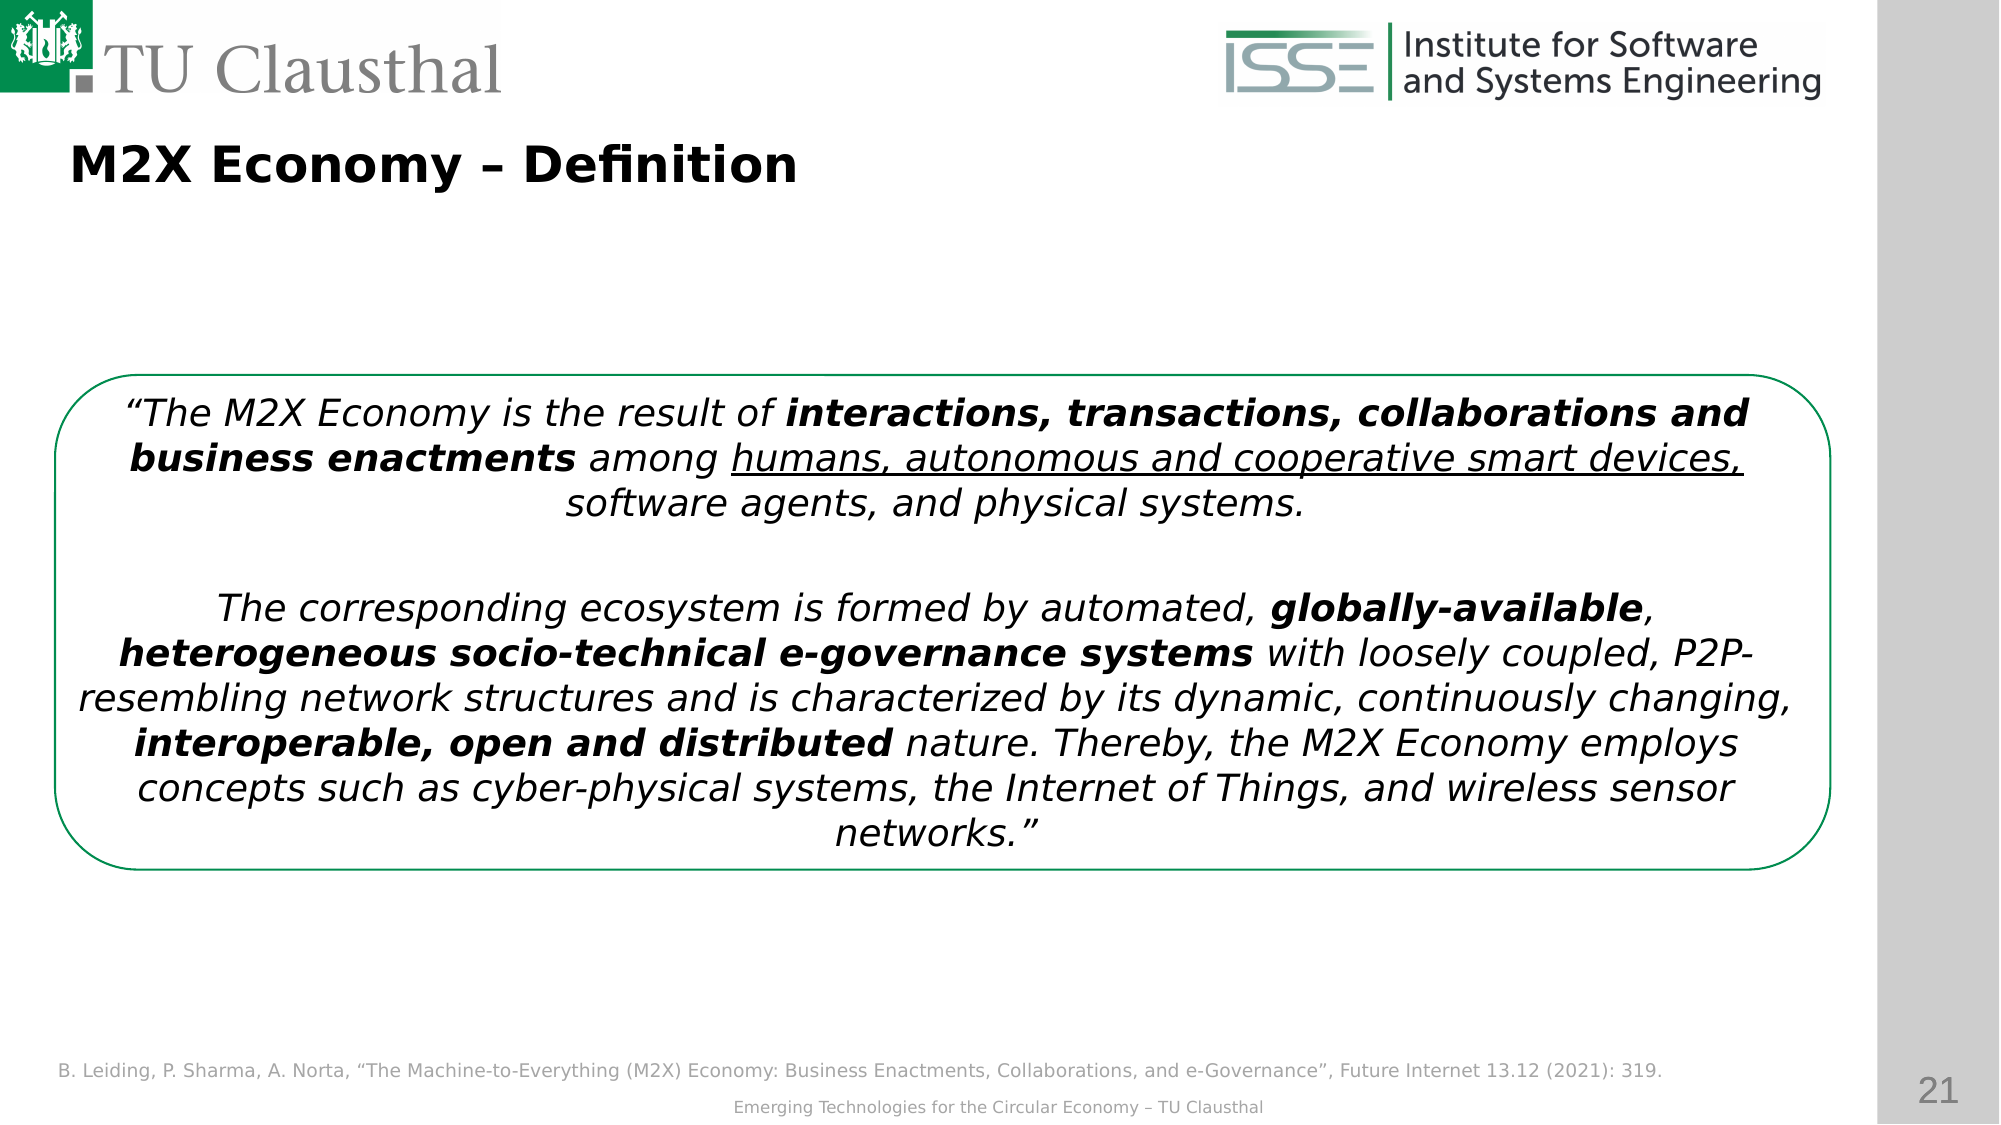

M2X Economy – Definition

“The M2X Economy is the result of interactions, transactions, collaborations and business enactments among humans, autonomous and cooperative smart devices, software agents, and physical systems.

The corresponding ecosystem is formed by automated, globally-available, heterogeneous socio-technical e-governance systems with loosely coupled, P2P-resembling network structures and is characterized by its dynamic, continuously changing, interoperable, open and distributed nature. Thereby, the M2X Economy employs concepts such as cyber-physical systems, the Internet of Things, and wireless sensor networks.”

B. Leiding, P. Sharma, A. Norta, “The Machine-to-Everything (M2X) Economy: Business Enactments, Collaborations, and e-Governance”, Future Internet 13.12 (2021): 319.